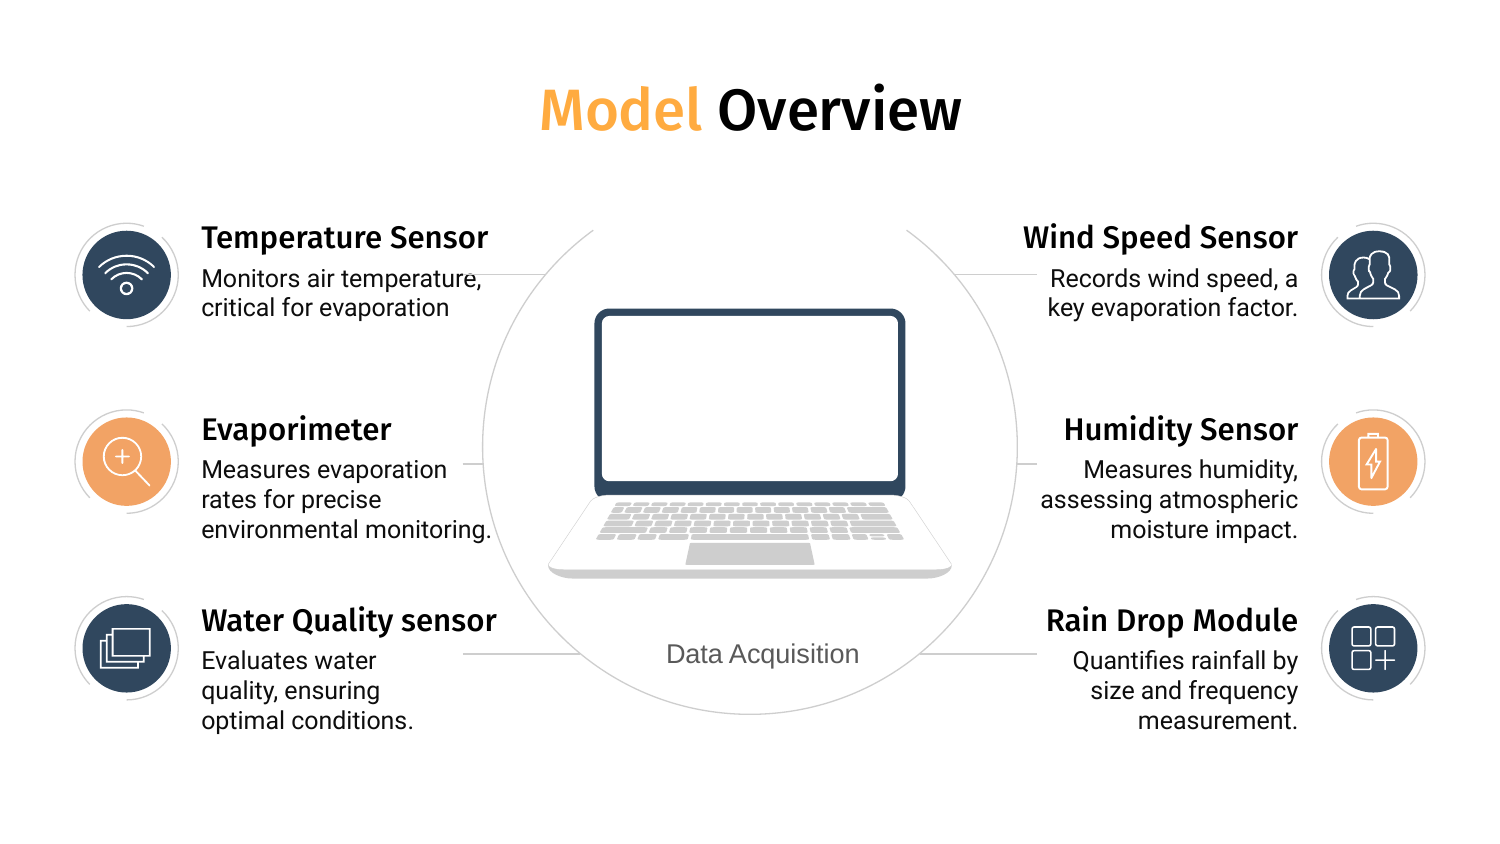

Model Overview
Temperature Sensor
Wind Speed Sensor

Monitors air temperature, critical for evaporation
Records wind speed, a key evaporation factor.
Humidity Sensor
Evaporimeter

Measures evaporation rates for precise environmental monitoring.
Measures humidity, assessing atmospheric moisture impact.
Water Quality sensor
Rain Drop Module

Data Acquisition
Evaluates water quality, ensuring optimal conditions.
Quantifies rainfall by size and frequency measurement.